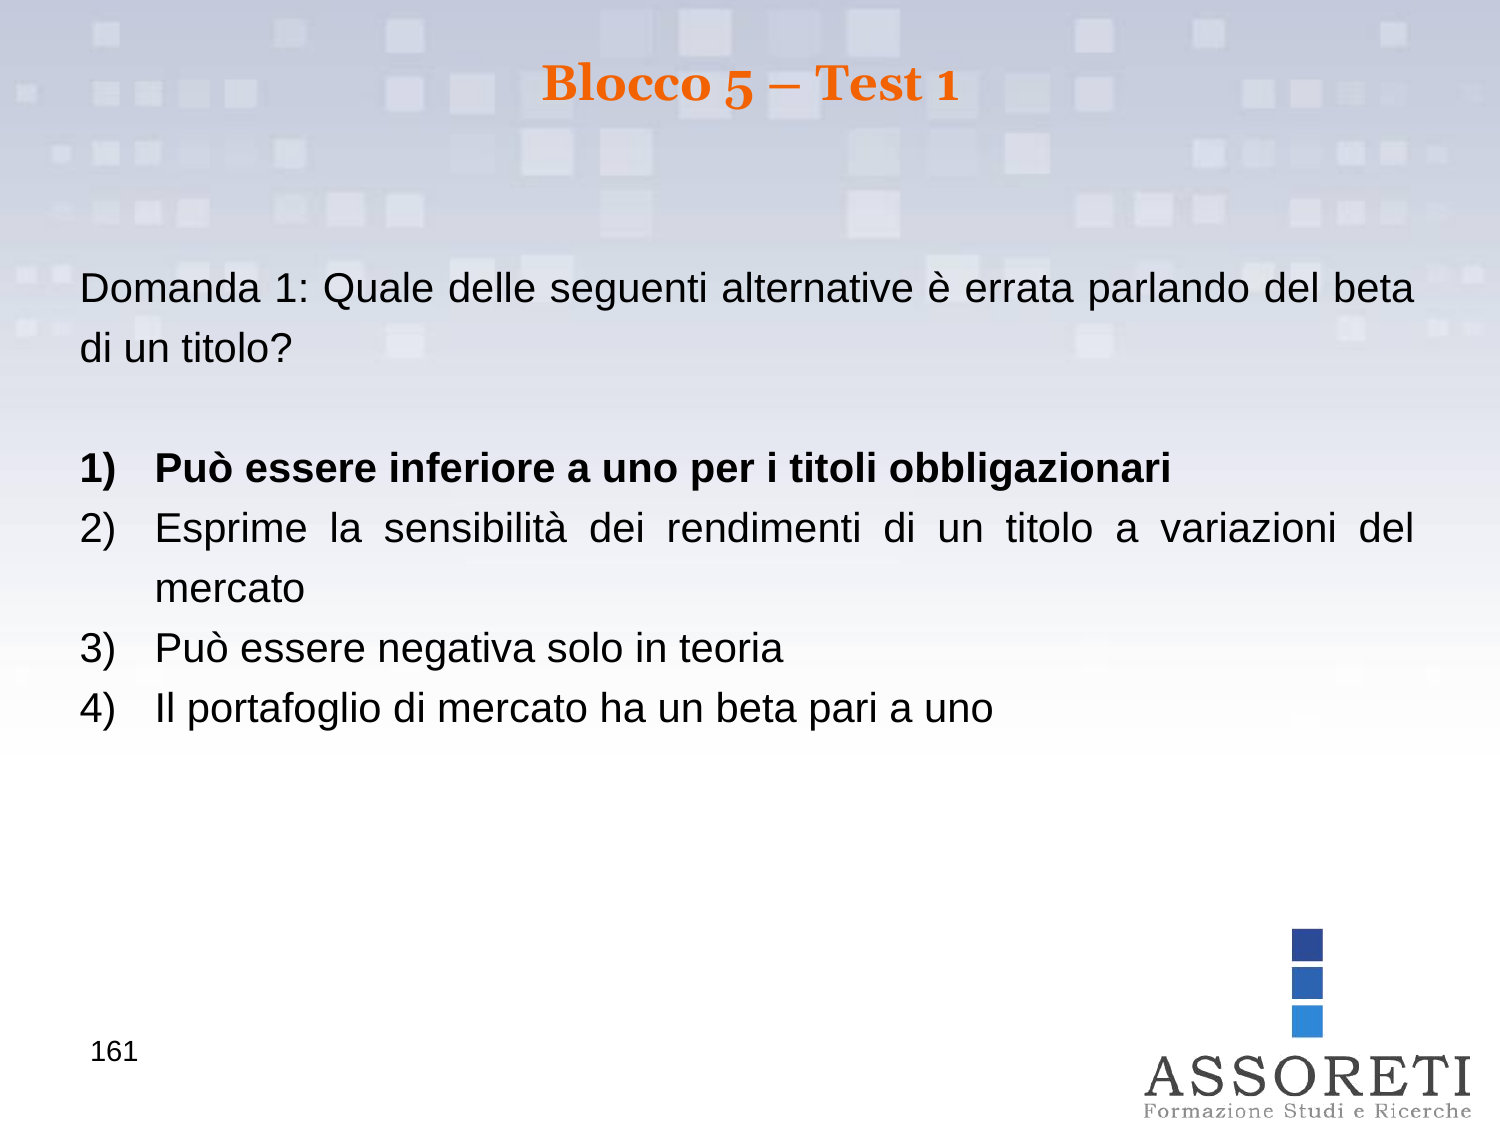

Blocco 5 – Test 1
Domanda 1: Quale delle seguenti alternative è errata parlando del beta di un titolo?

Può essere inferiore a uno per i titoli obbligazionari
Esprime la sensibilità dei rendimenti di un titolo a variazioni del mercato
Può essere negativa solo in teoria
Il portafoglio di mercato ha un beta pari a uno
161